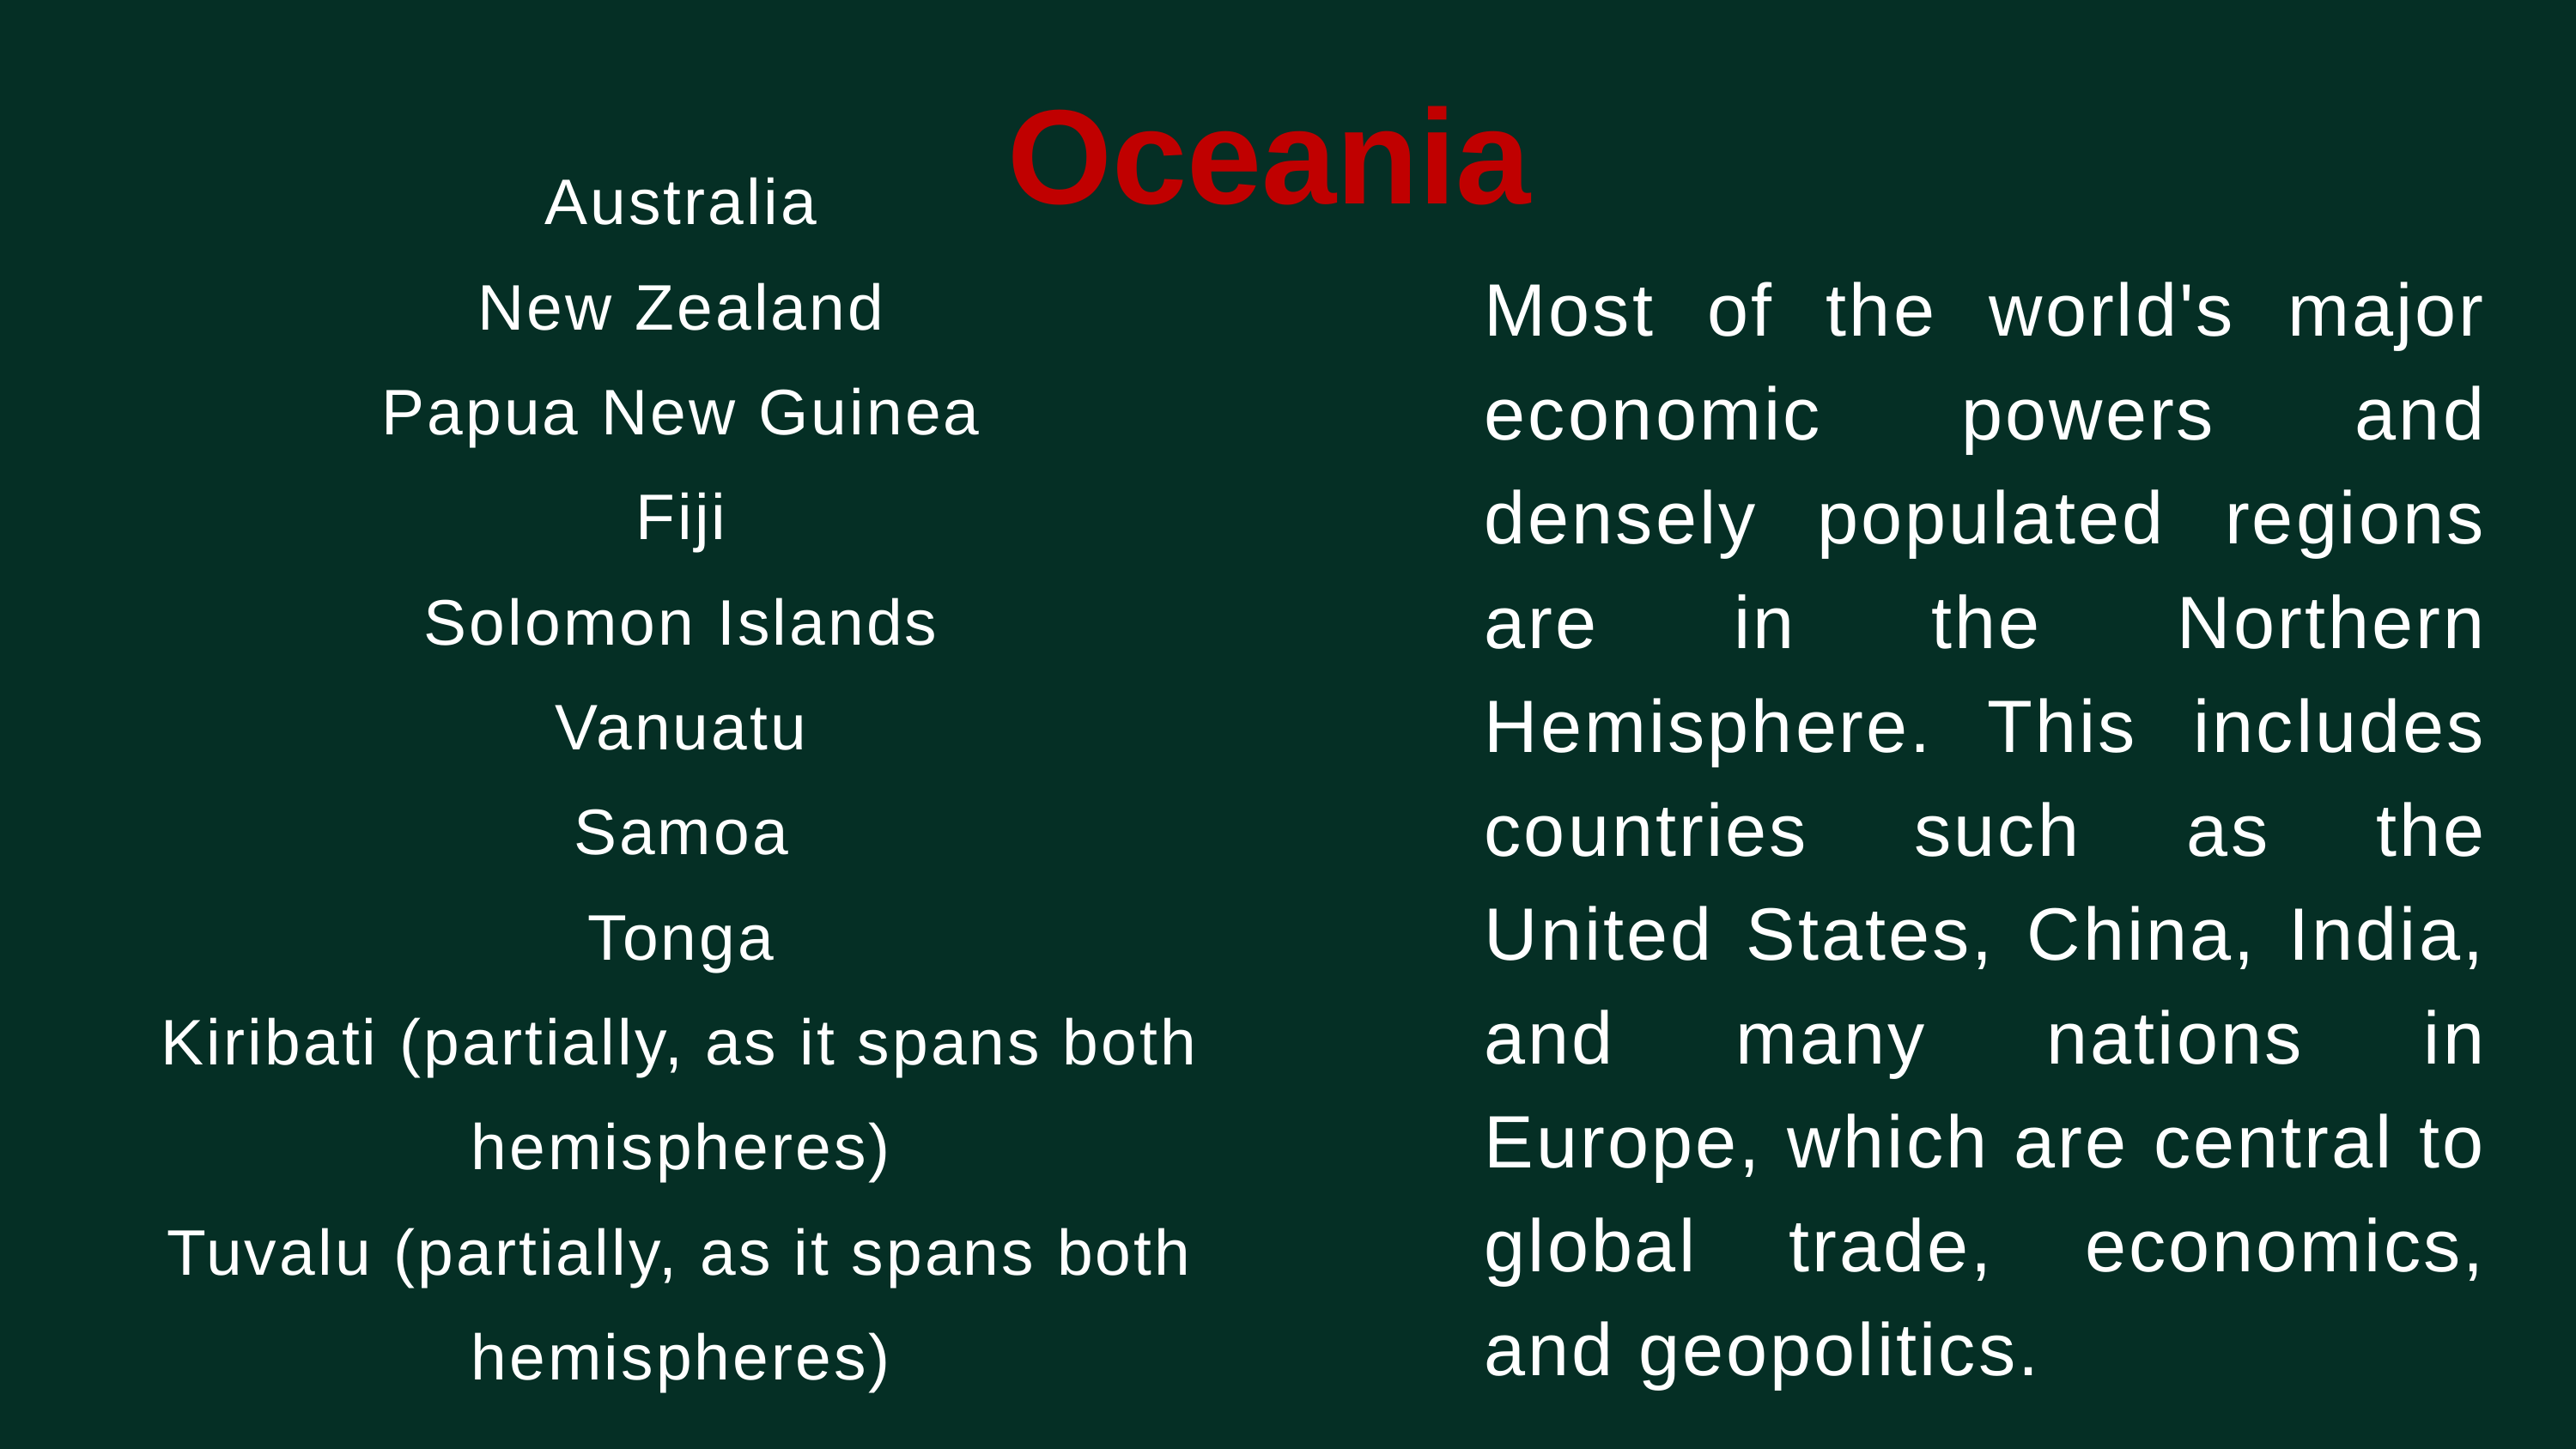

Oceania
Australia
New Zealand
Papua New Guinea
Fiji
Solomon Islands
Vanuatu
Samoa
Tonga
Kiribati (partially, as it spans both hemispheres)
Tuvalu (partially, as it spans both hemispheres)
Most of the world's major economic powers and densely populated regions are in the Northern Hemisphere. This includes countries such as the United States, China, India, and many nations in Europe, which are central to global trade, economics, and geopolitics.